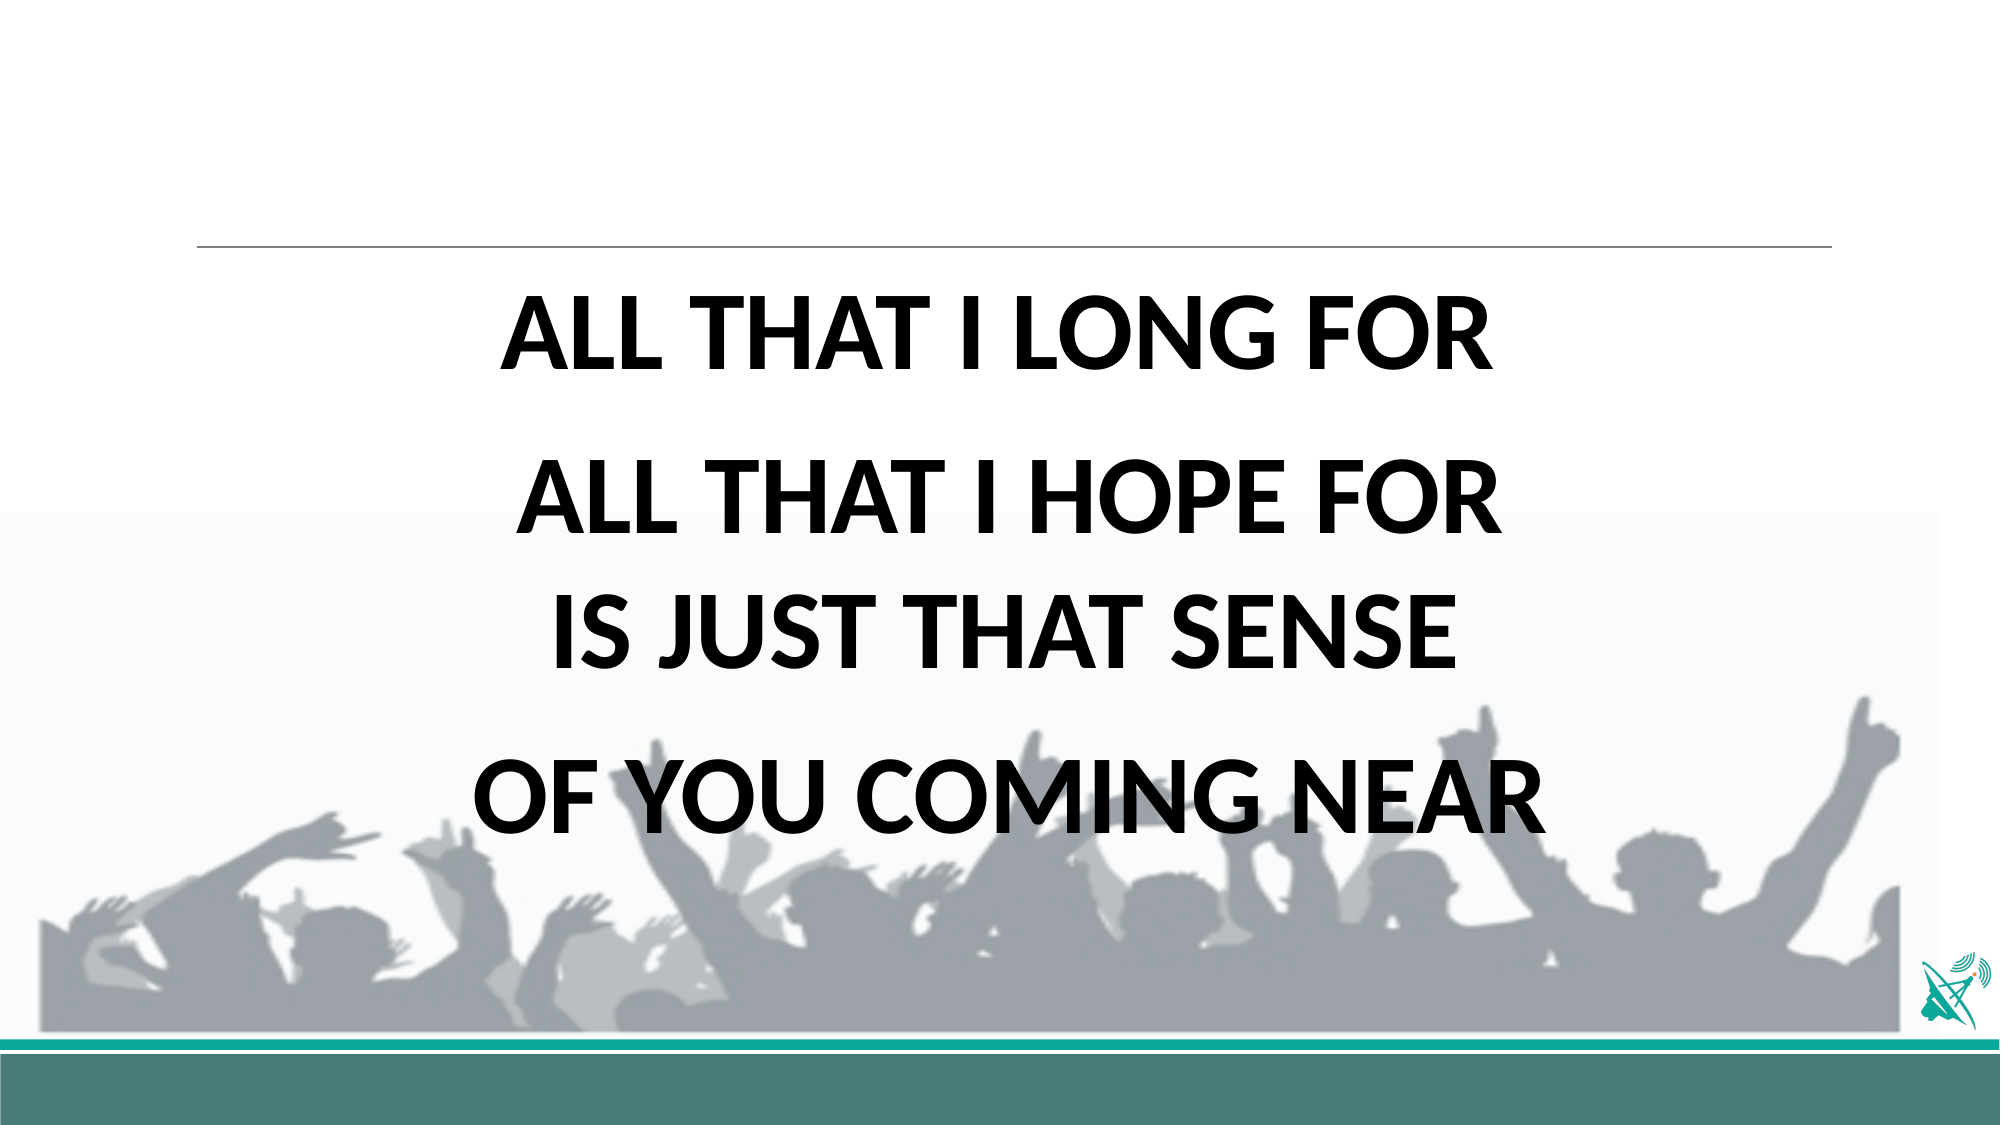

ALL THAT I LONG FOR
ALL THAT I HOPE FOR
IS JUST THAT SENSE
OF YOU COMING NEAR